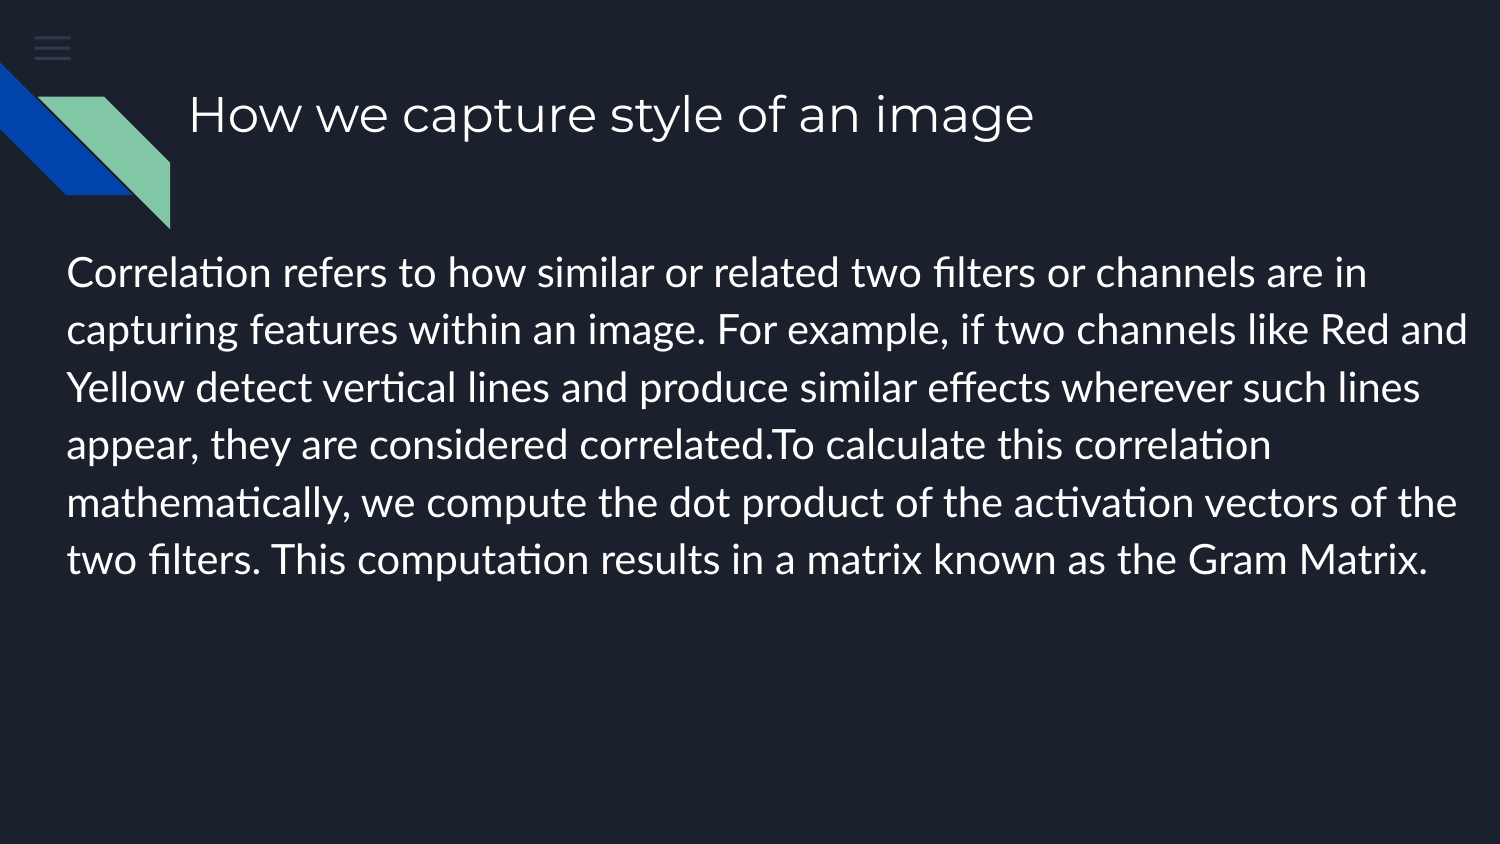

# How we capture style of an image
Correlation refers to how similar or related two filters or channels are in capturing features within an image. For example, if two channels like Red and Yellow detect vertical lines and produce similar effects wherever such lines appear, they are considered correlated.To calculate this correlation mathematically, we compute the dot product of the activation vectors of the two filters. This computation results in a matrix known as the Gram Matrix.